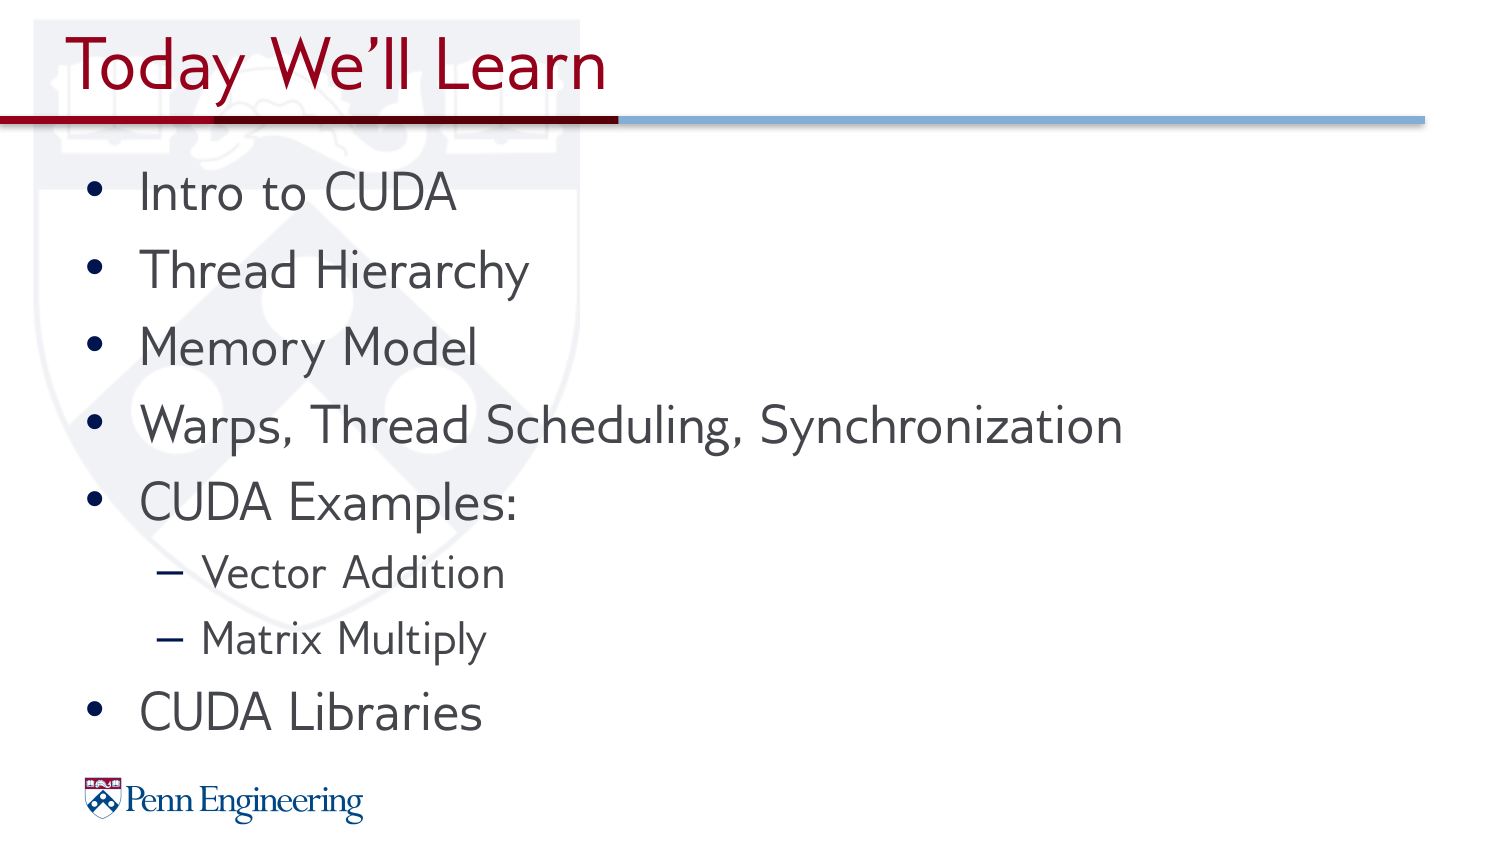

# Today We’ll Learn
Intro to CUDA
Thread Hierarchy
Memory Model
Warps, Thread Scheduling, Synchronization
CUDA Examples:
Vector Addition
Matrix Multiply
CUDA Libraries